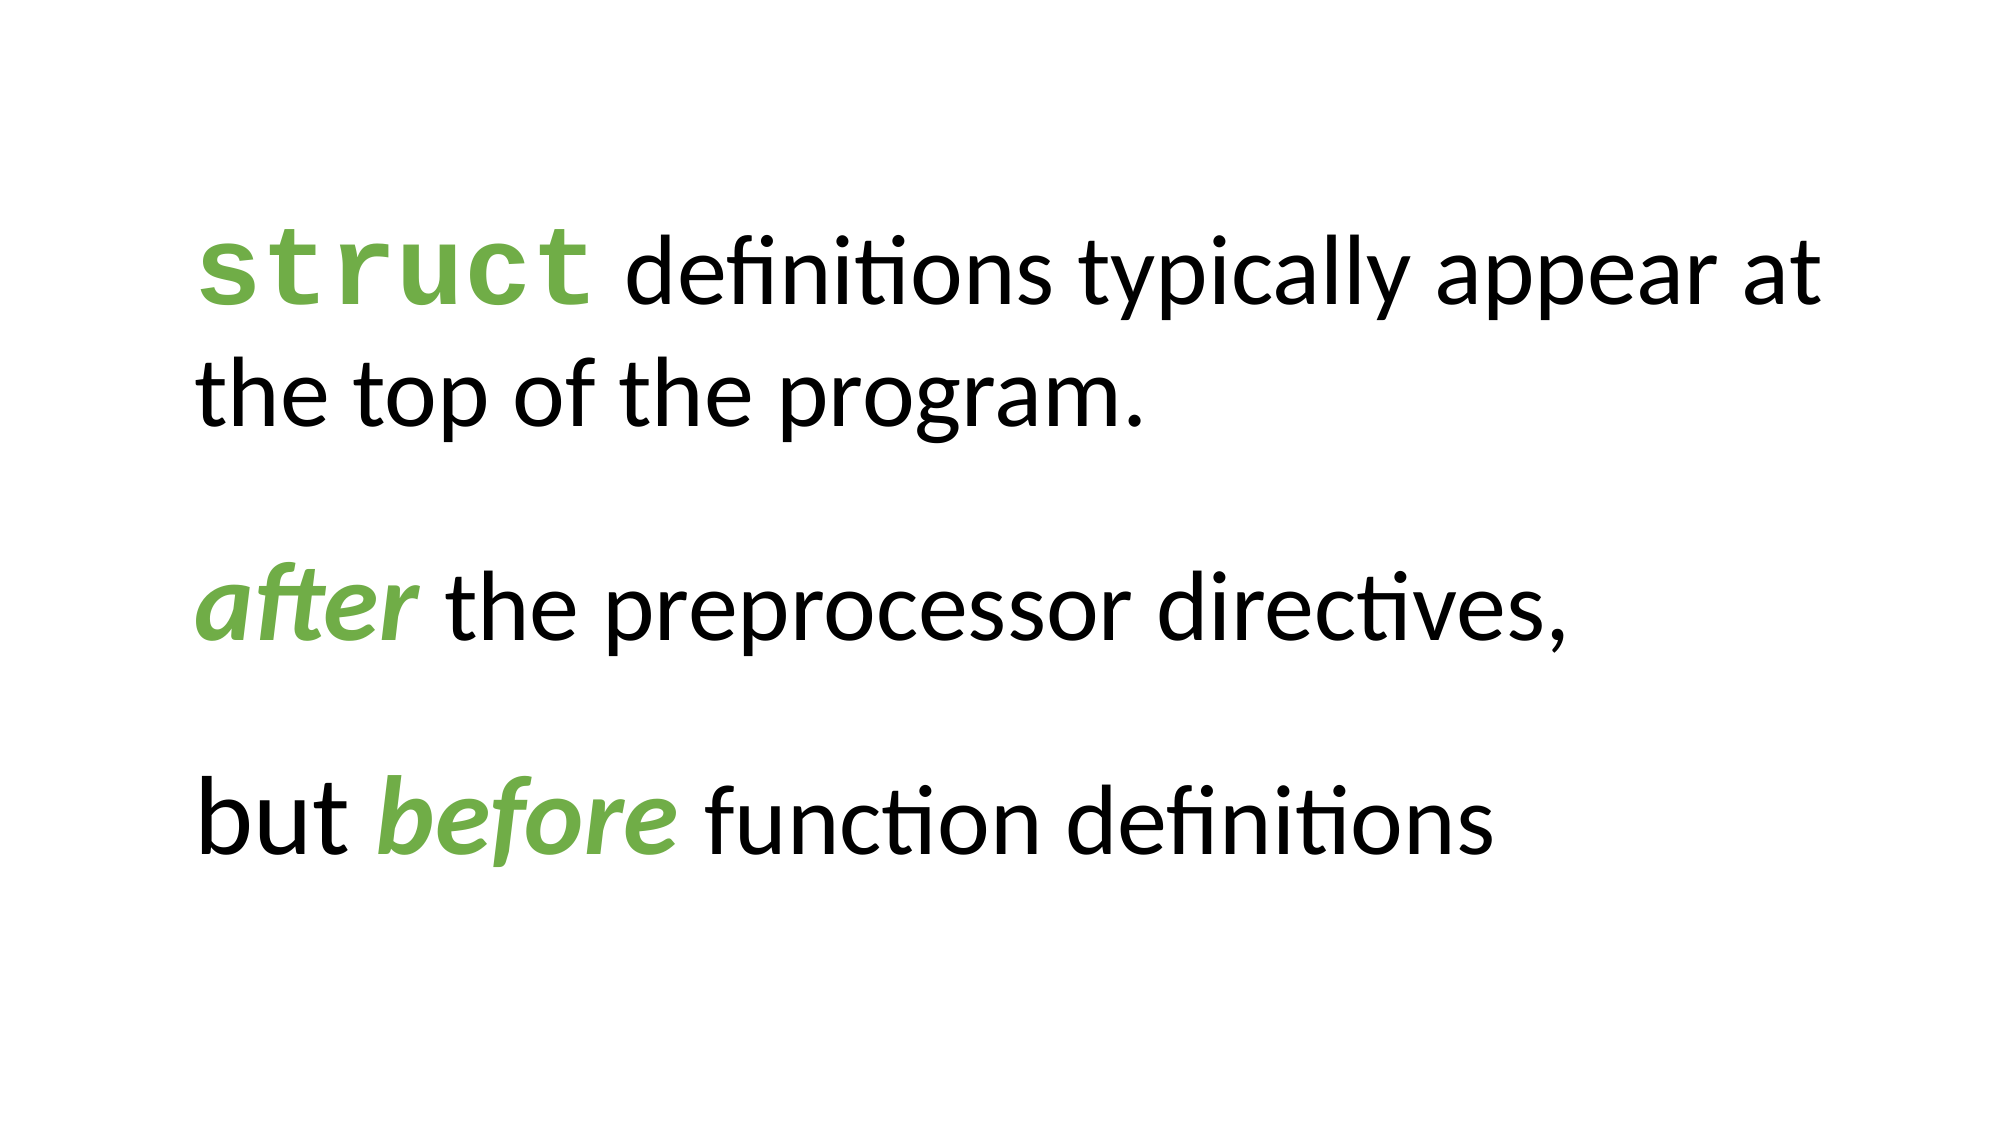

struct definitions typically appear at the top of the program.
after the preprocessor directives,
but before function definitions